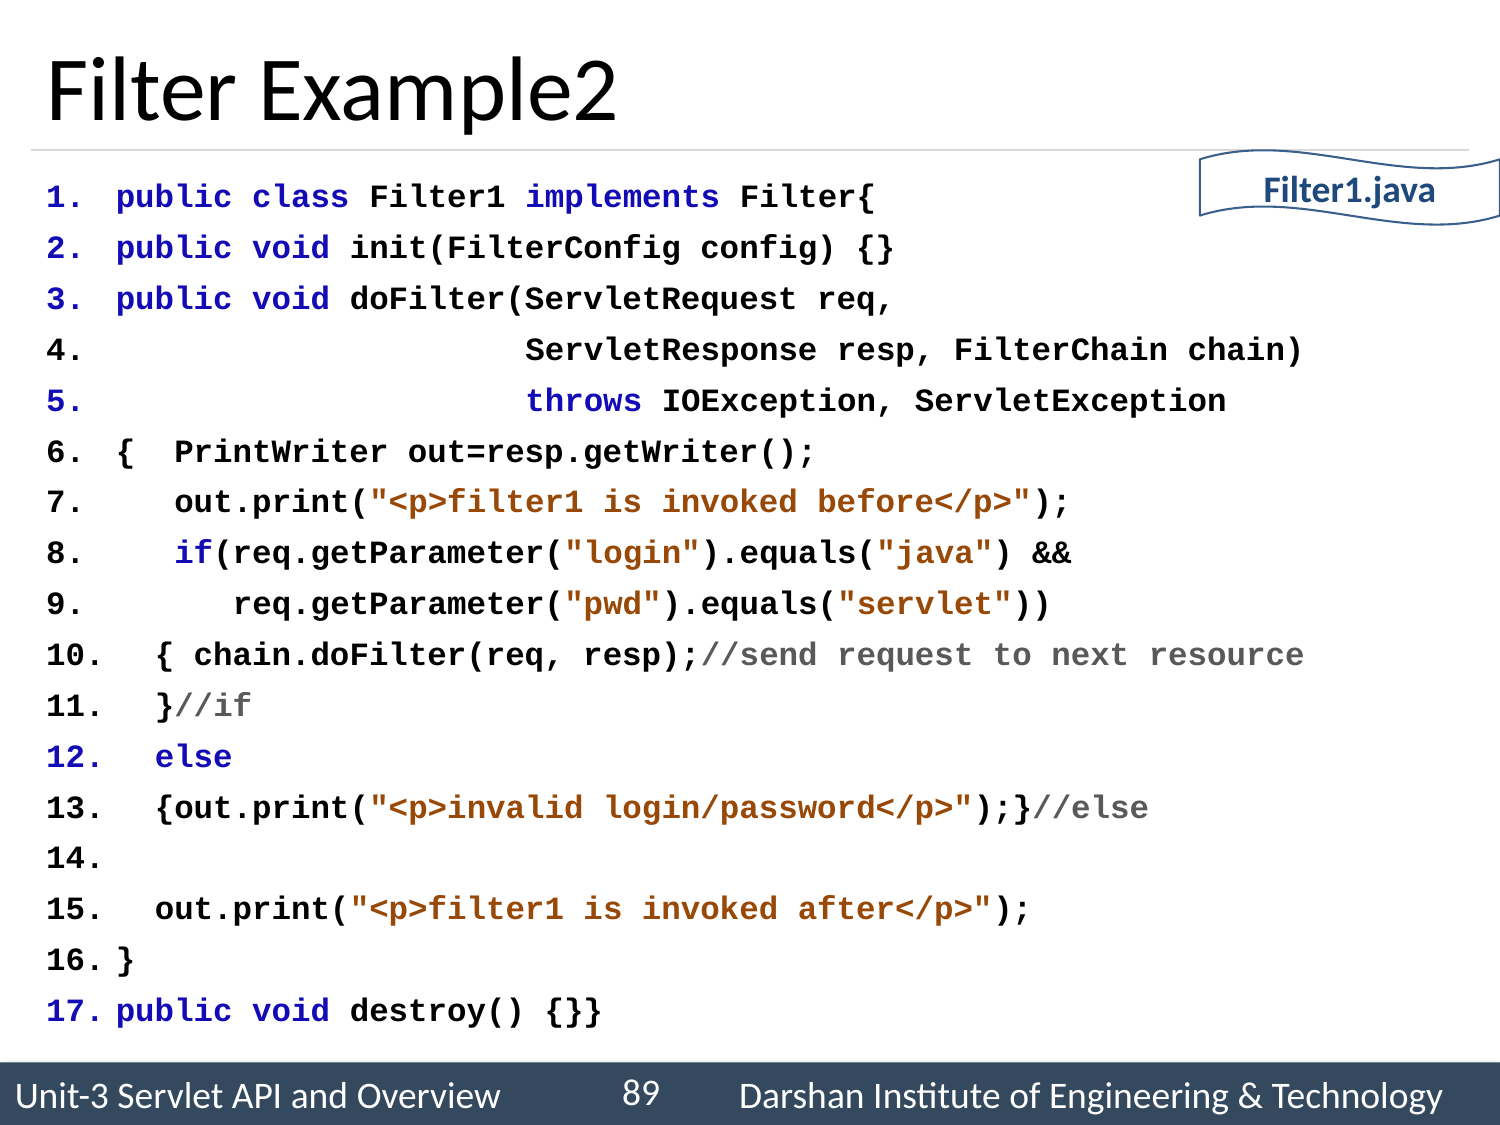

# Filter Example2
Filter1.java
public class Filter1 implements Filter{
public void init(FilterConfig config) {}
public void doFilter(ServletRequest req,
                     ServletResponse resp, FilterChain chain)
                     throws IOException, ServletException
{  PrintWriter out=resp.getWriter();
   out.print("<p>filter1 is invoked before</p>");
   if(req.getParameter("login").equals("java") &&
      req.getParameter("pwd").equals("servlet"))
  { chain.doFilter(req, resp);//send request to next resource
  }//if
  else
  {out.print("<p>invalid login/password</p>");}//else

  out.print("<p>filter1 is invoked after</p>");
}
public void destroy() {}}
89